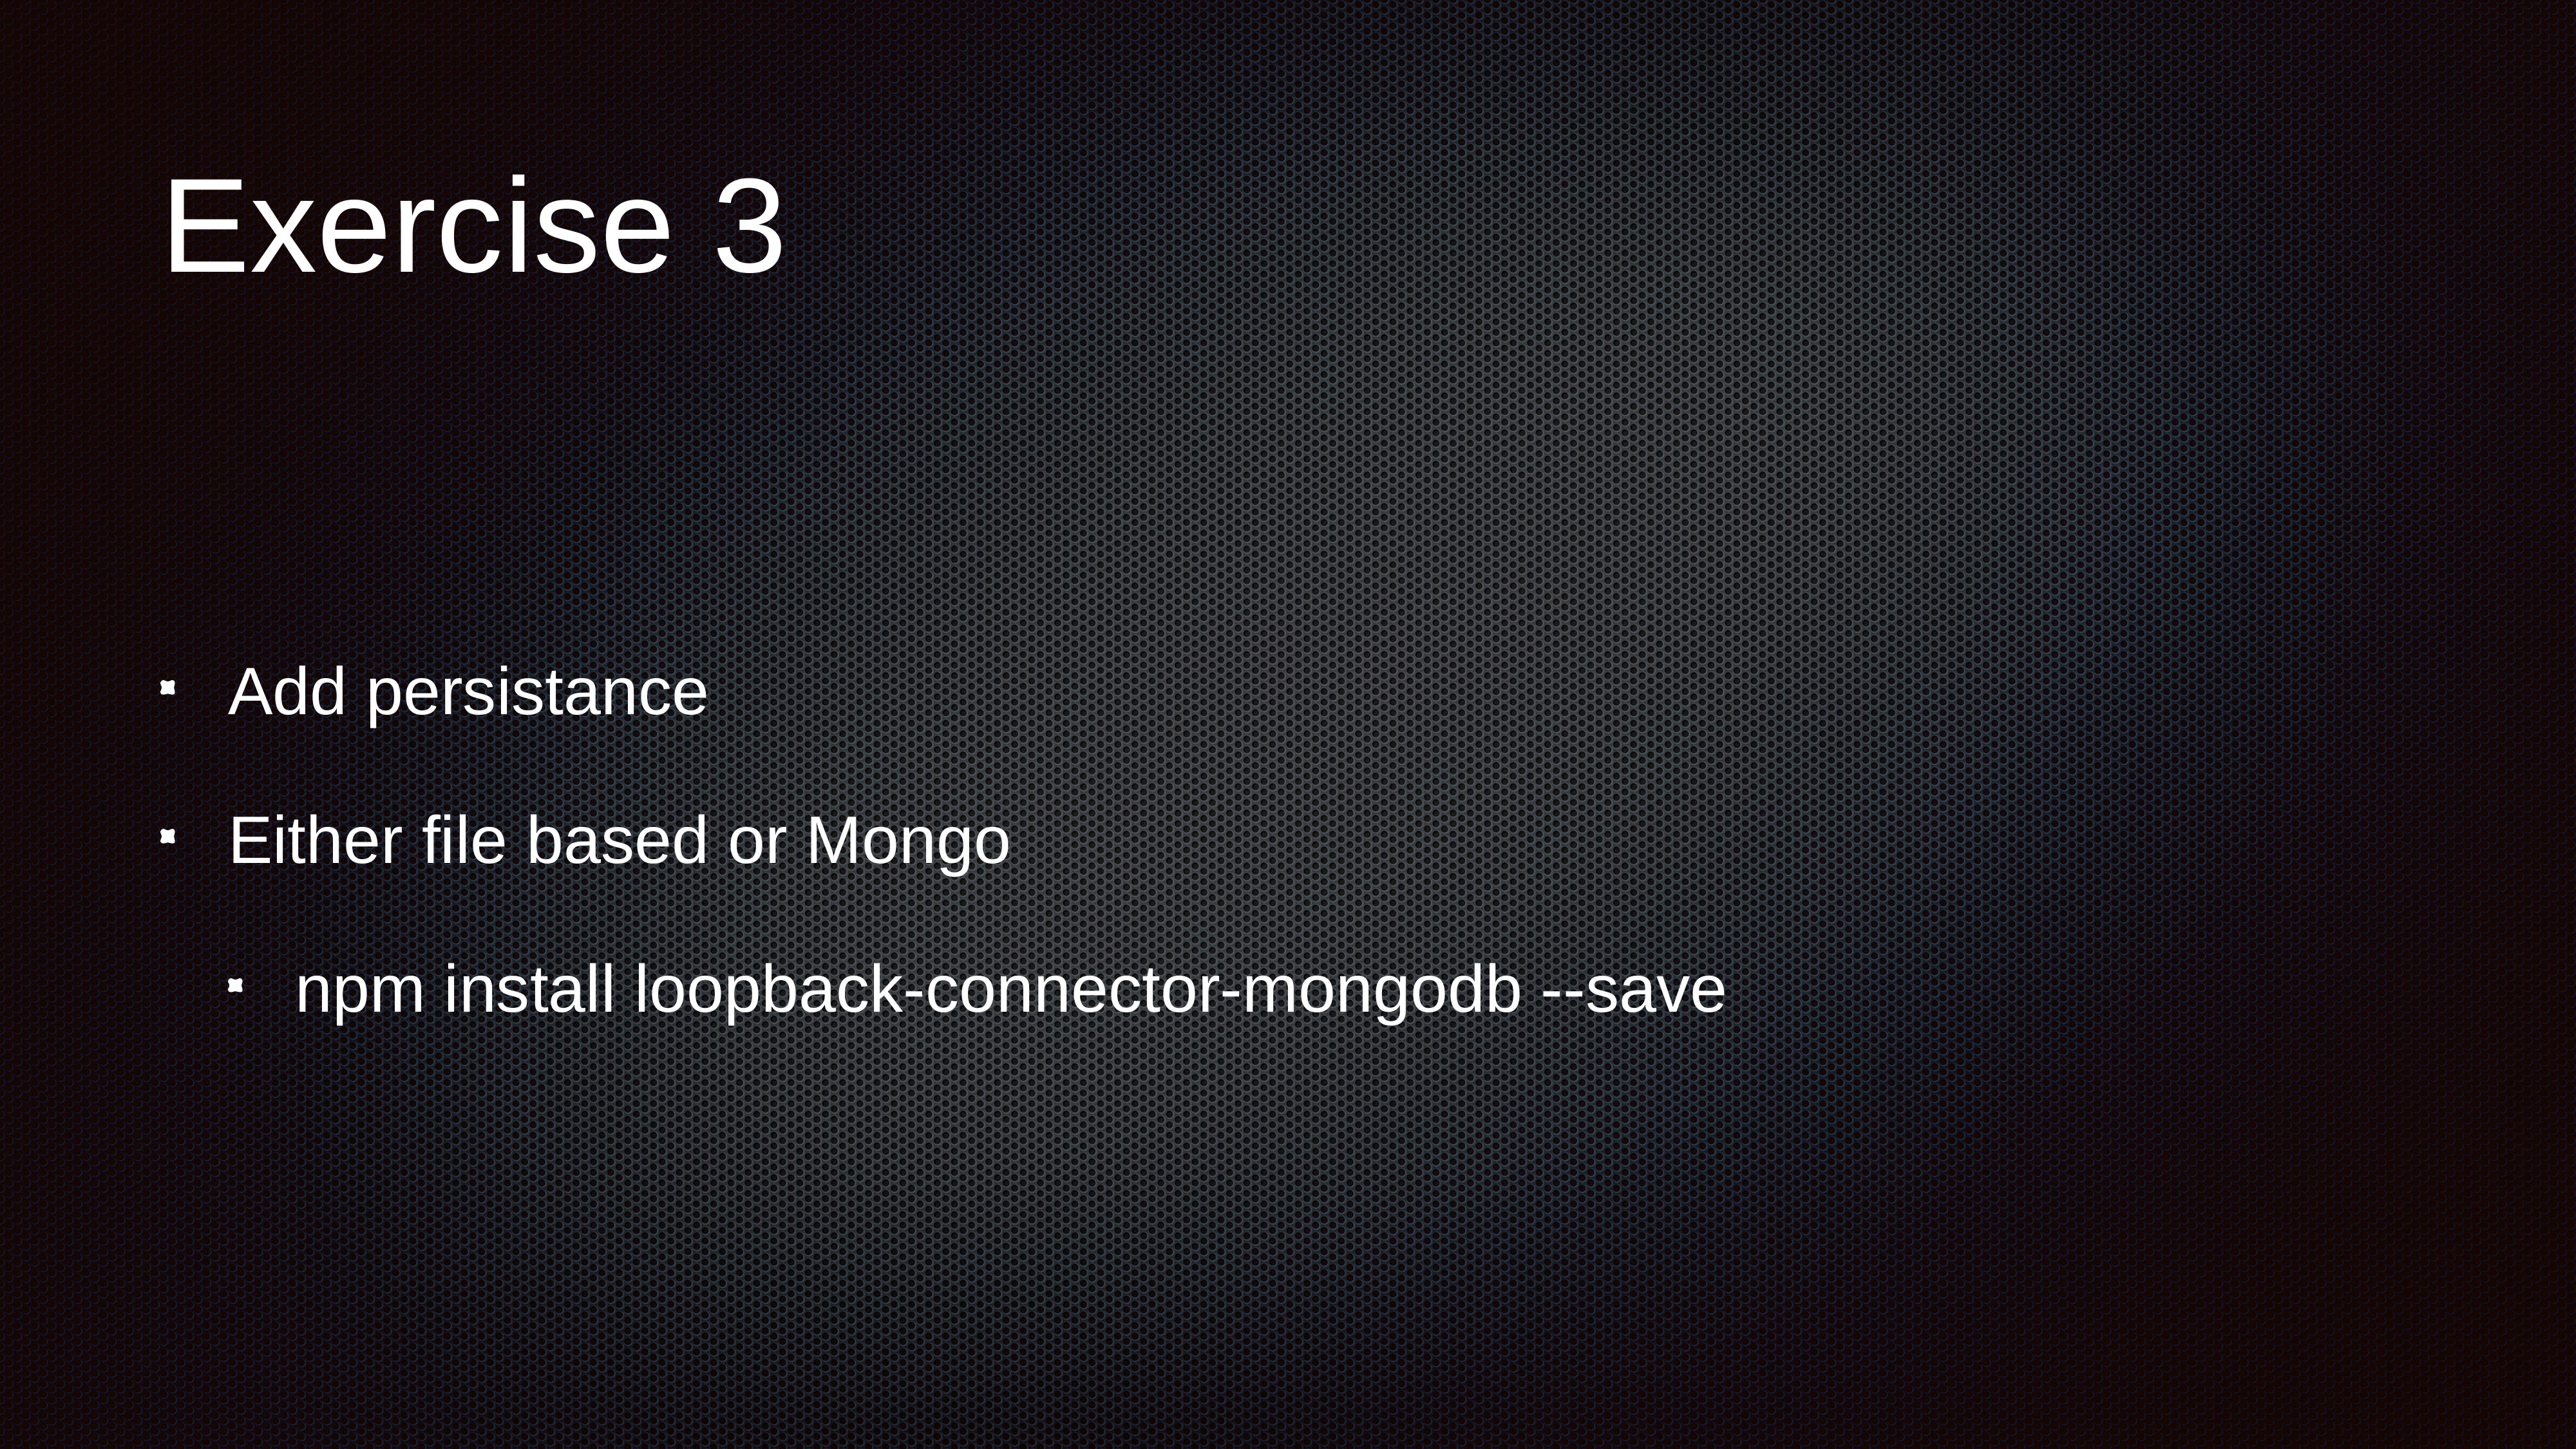

# Exercise 3
Add persistance
Either file based or Mongo
npm install loopback-connector-mongodb --save